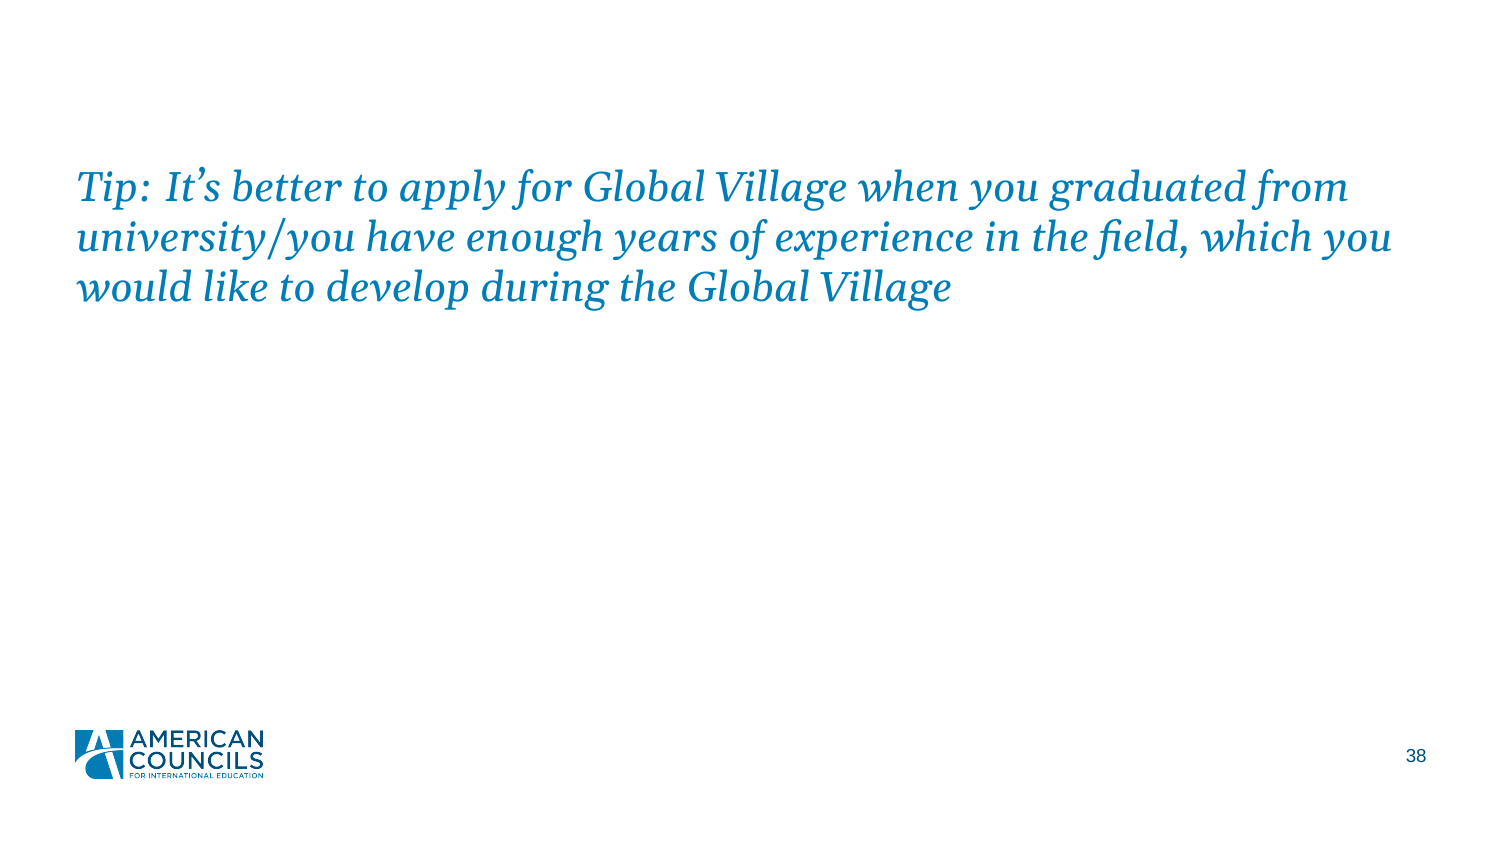

#
Tip: It’s better to apply for Global Village when you graduated from university/you have enough years of experience in the field, which you would like to develop during the Global Village
38